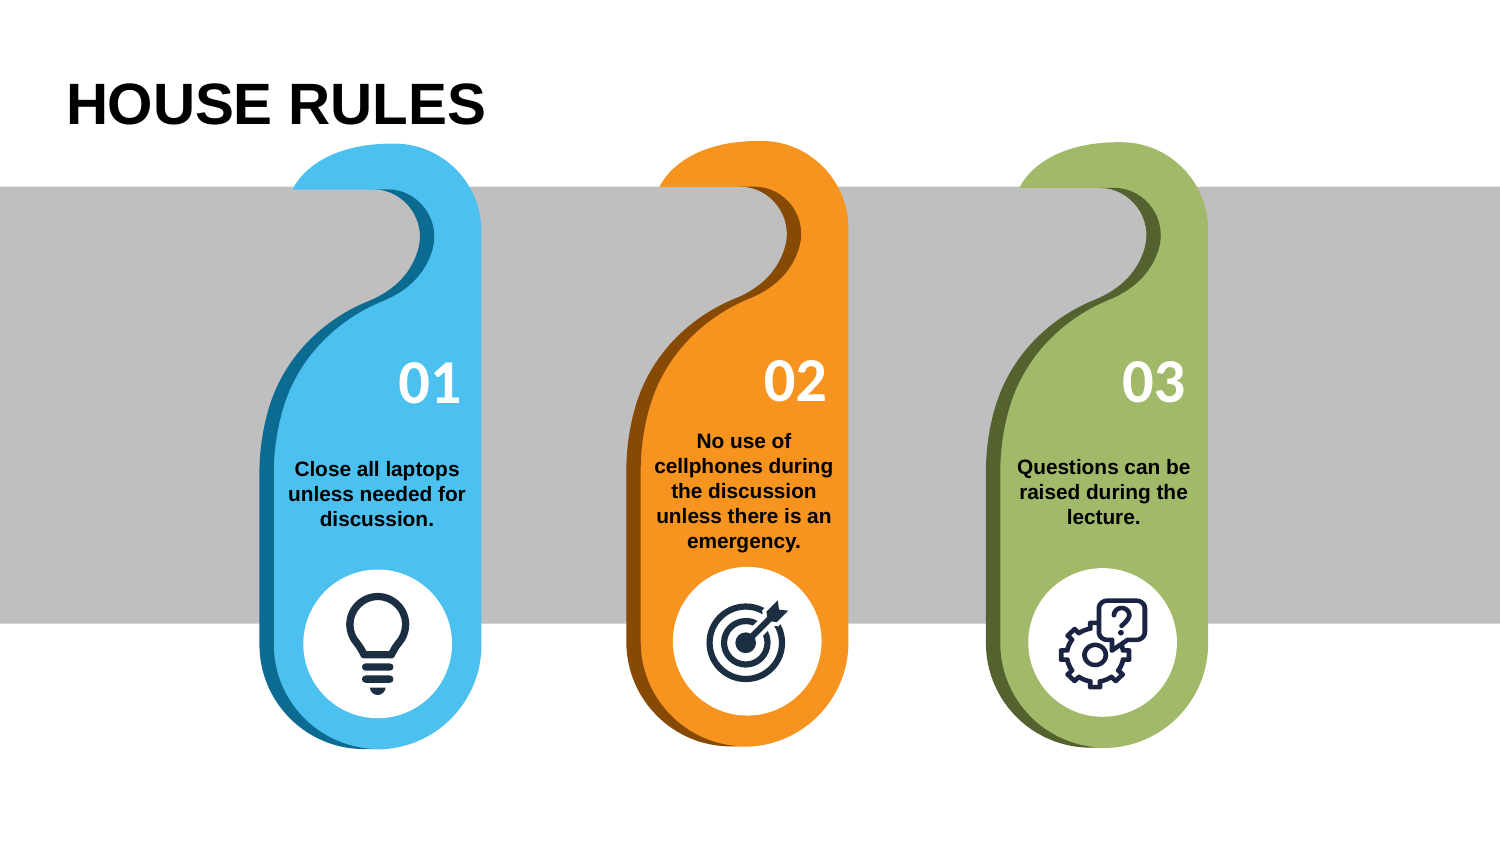

# HOUSE RULES
No use of cellphones during the discussion unless there is an emergency.
Questions can be raised during the lecture.
Close all laptops unless needed for discussion.

02
03
01